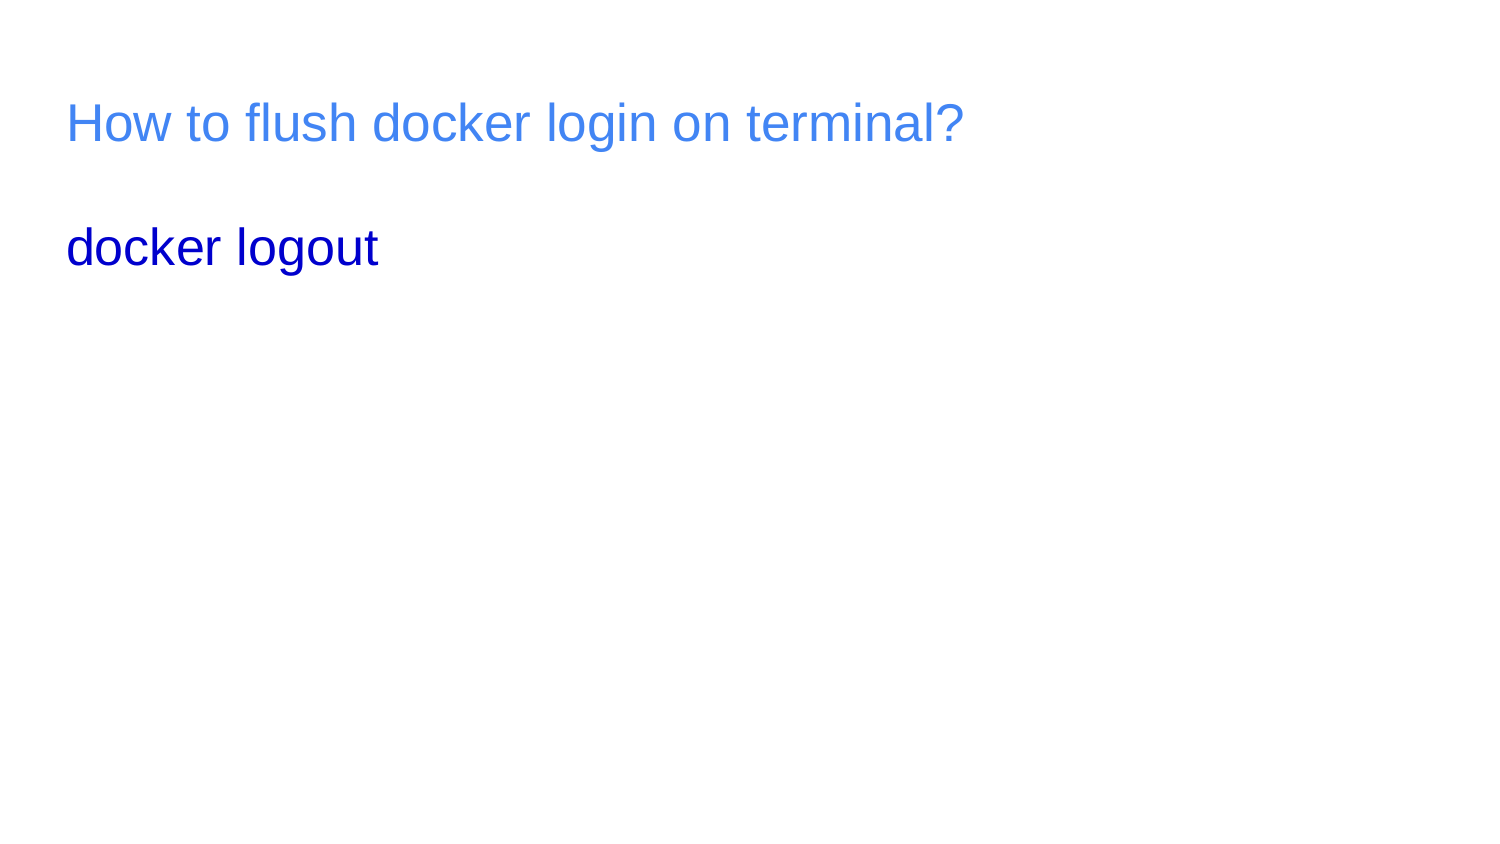

# How to flush docker login on terminal?

docker logout